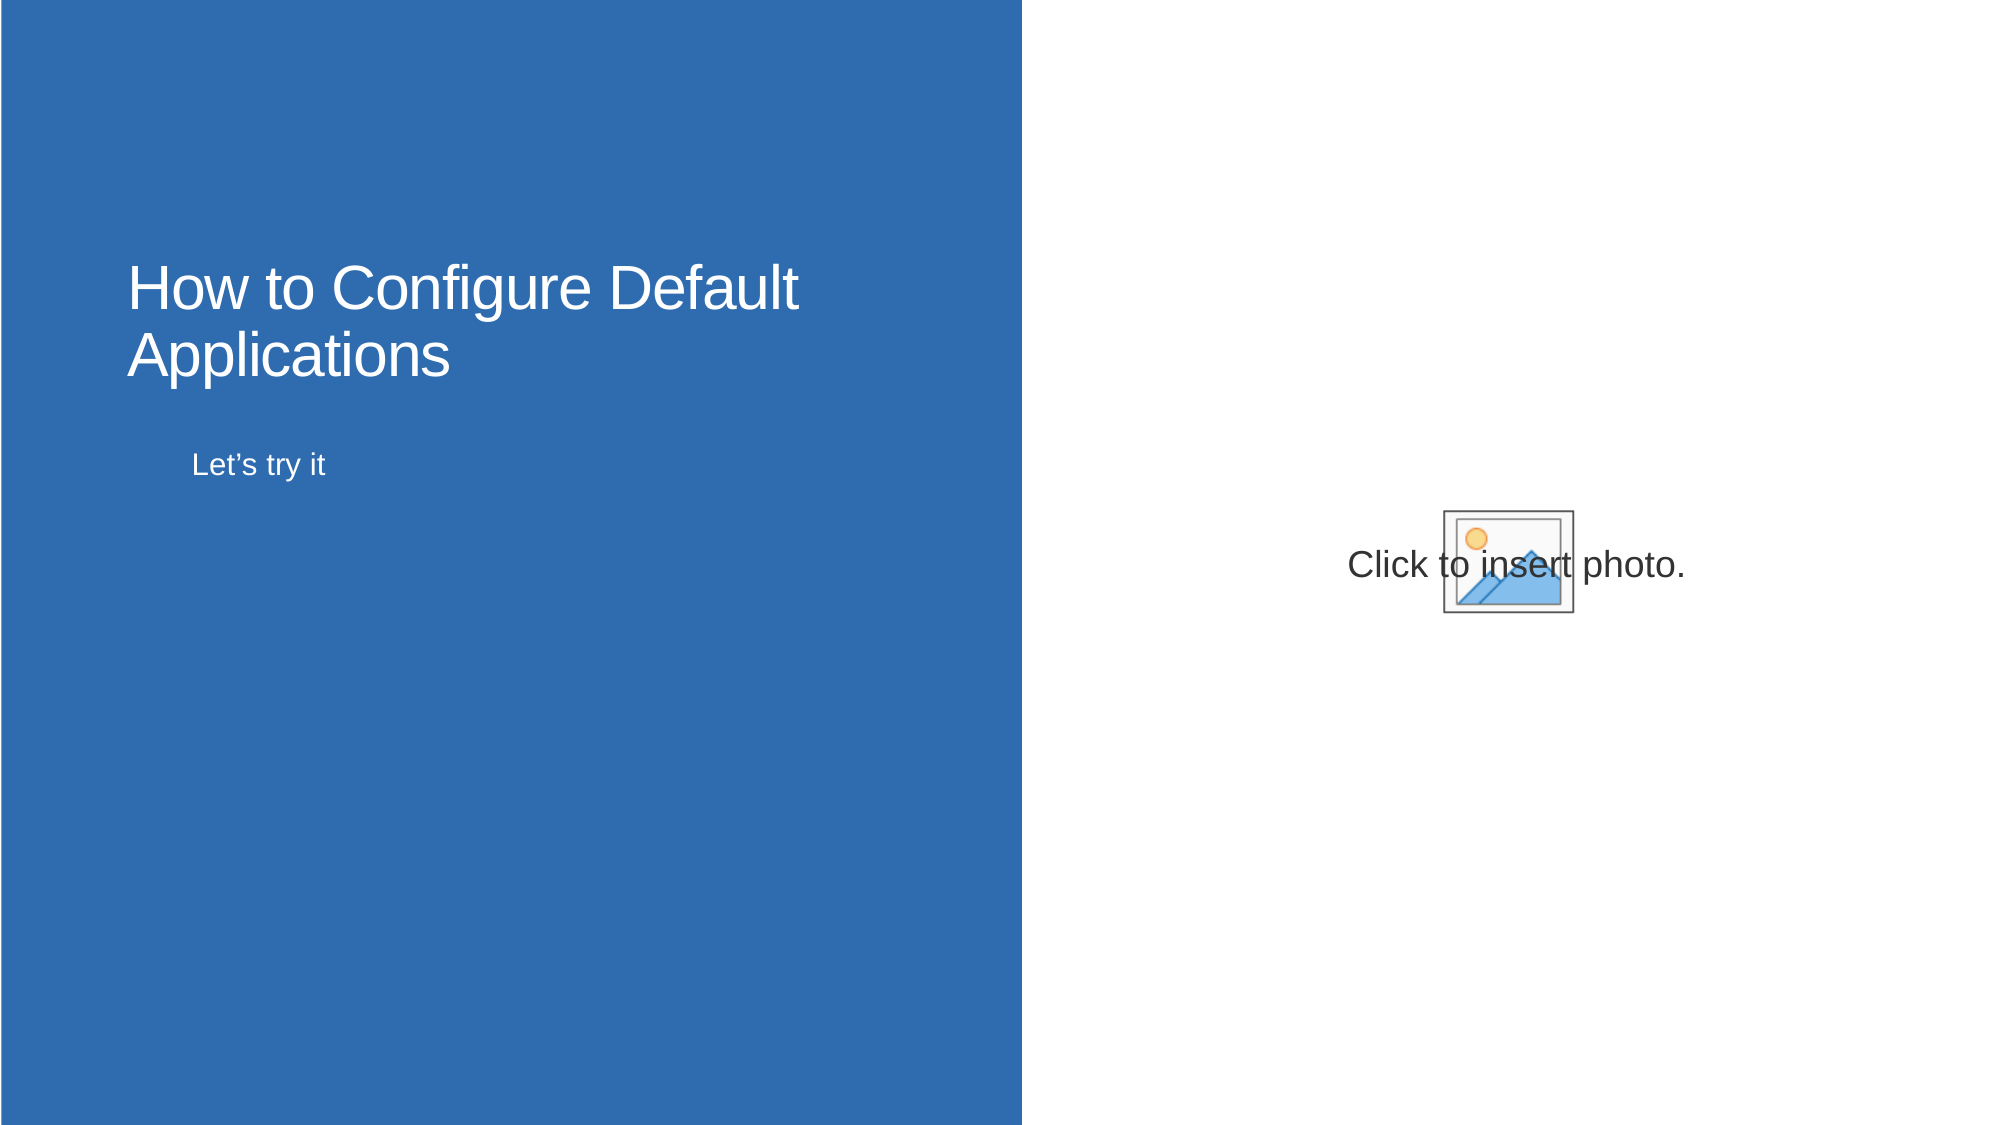

How to Configure Default Applications

Let’s try it